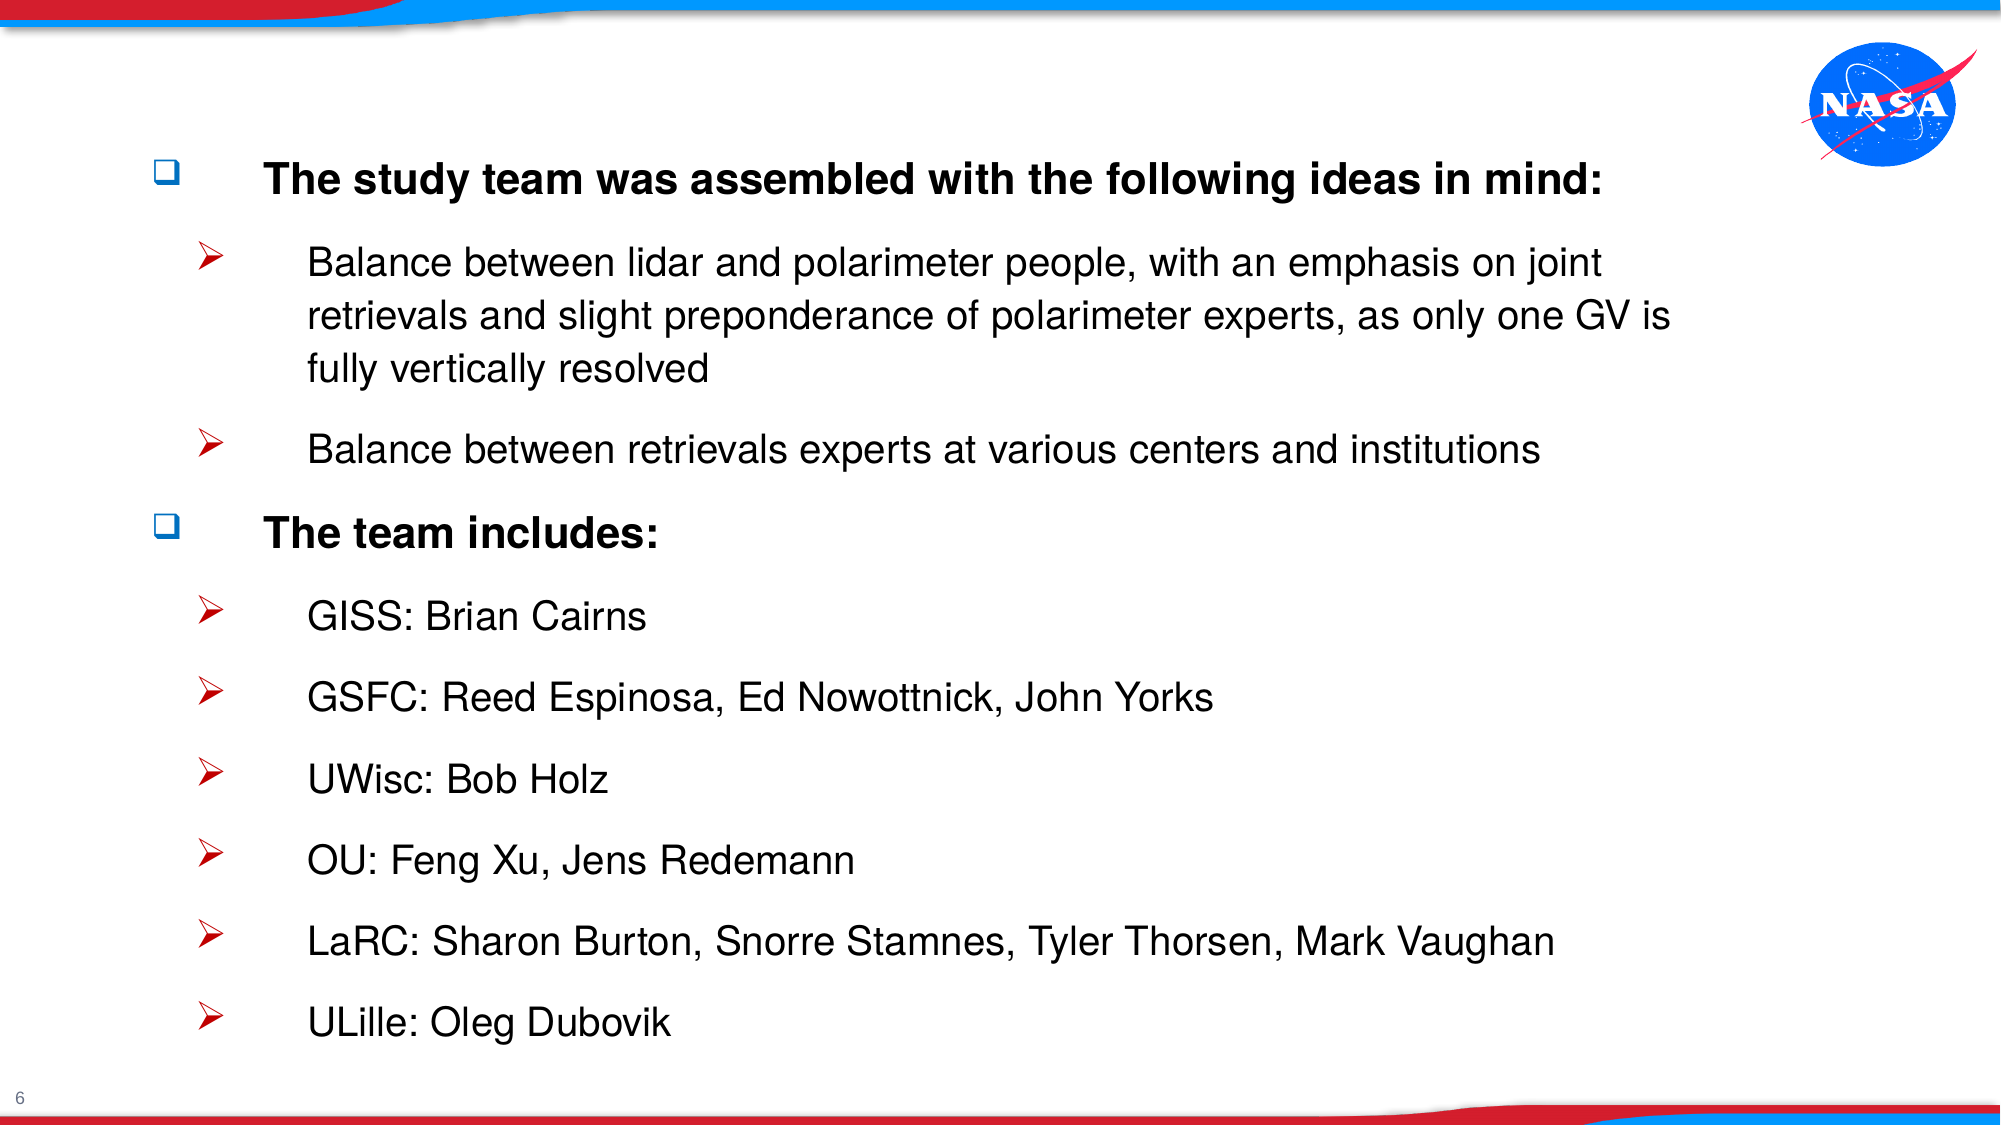

The study team was assembled with the following ideas in mind:
Balance between lidar and polarimeter people, with an emphasis on joint retrievals and slight preponderance of polarimeter experts, as only one GV is fully vertically resolved
Balance between retrievals experts at various centers and institutions
The team includes:
GISS: Brian Cairns
GSFC: Reed Espinosa, Ed Nowottnick, John Yorks
UWisc: Bob Holz
OU: Feng Xu, Jens Redemann
LaRC: Sharon Burton, Snorre Stamnes, Tyler Thorsen, Mark Vaughan
ULille: Oleg Dubovik

6